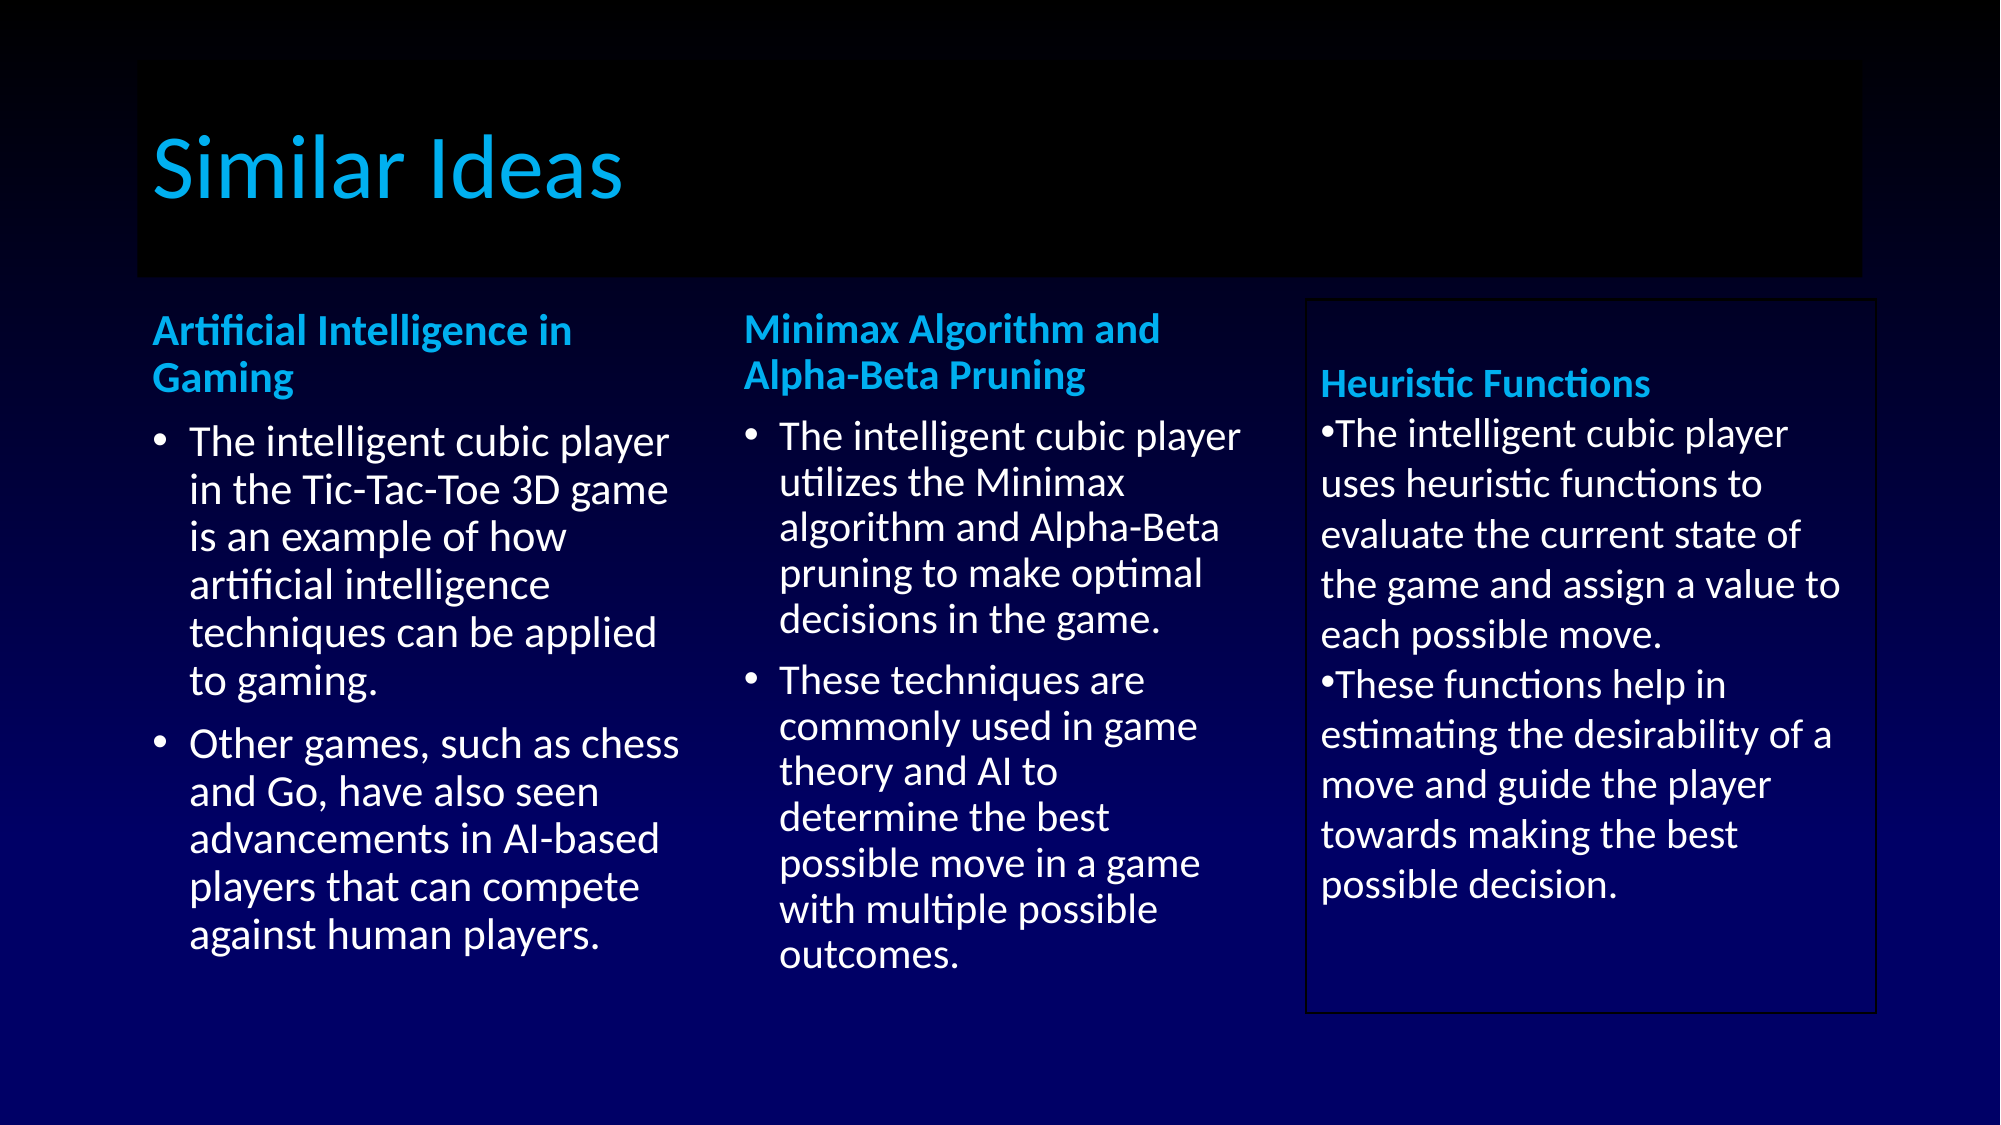

# Similar Ideas
Artificial Intelligence in Gaming
The intelligent cubic player in the Tic-Tac-Toe 3D game is an example of how artificial intelligence techniques can be applied to gaming.
Other games, such as chess and Go, have also seen advancements in AI-based players that can compete against human players.

Minimax Algorithm and Alpha-Beta Pruning
The intelligent cubic player utilizes the Minimax algorithm and Alpha-Beta pruning to make optimal decisions in the game.
These techniques are commonly used in game theory and AI to determine the best possible move in a game with multiple possible outcomes.

Heuristic Functions
The intelligent cubic player uses heuristic functions to evaluate the current state of the game and assign a value to each possible move.
These functions help in estimating the desirability of a move and guide the player towards making the best possible decision.